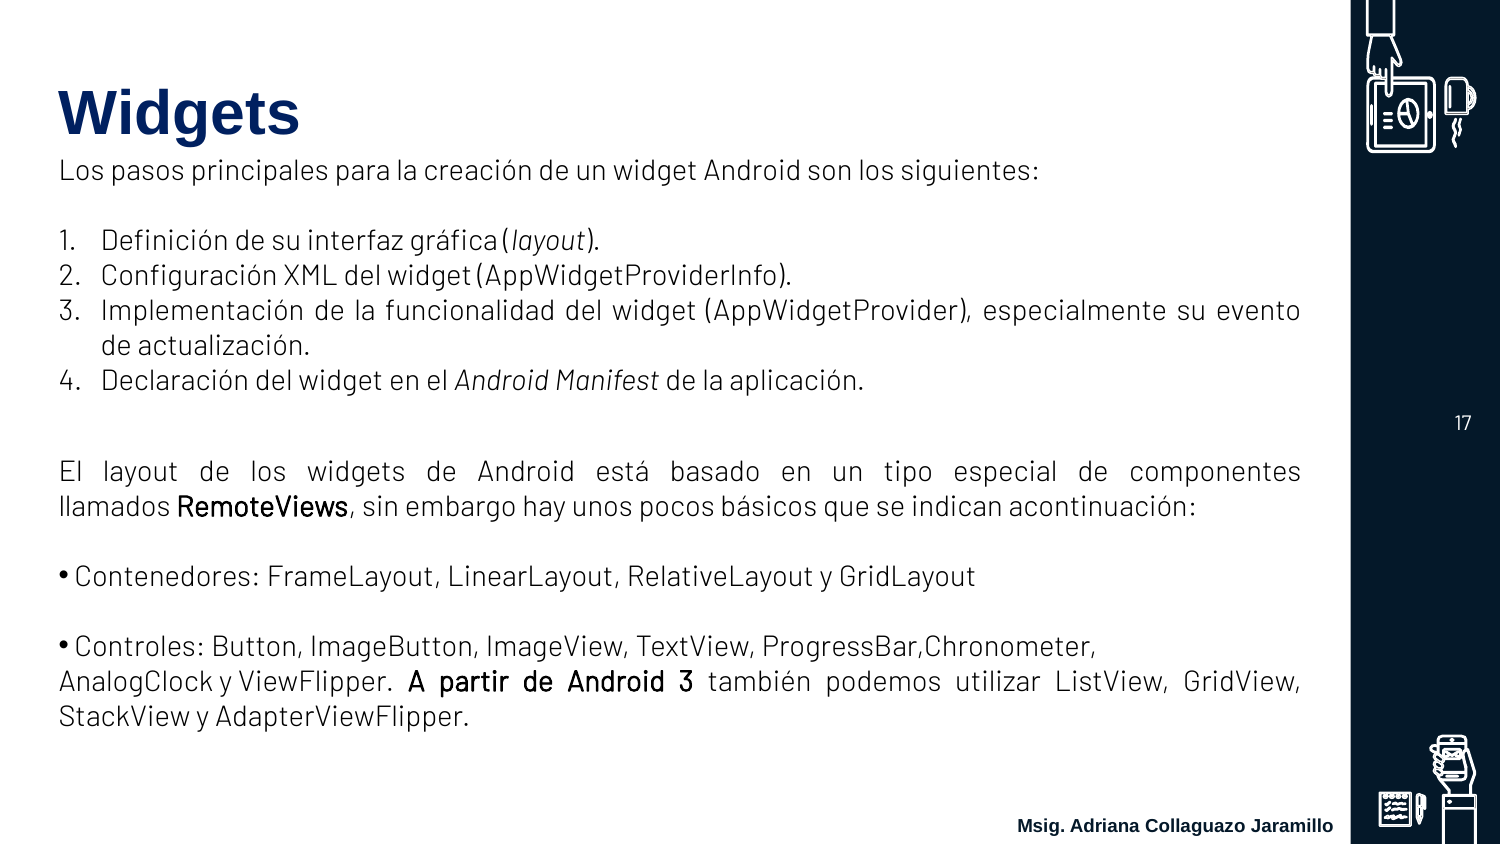

# Widgets
Los pasos principales para la creación de un widget Android son los siguientes:

Definición de su interfaz gráfica (layout).
Configuración XML del widget (AppWidgetProviderInfo).
Implementación de la funcionalidad del widget (AppWidgetProvider), especialmente su evento de actualización.
Declaración del widget en el Android Manifest de la aplicación.

17
El layout de los widgets de Android está basado en un tipo especial de componentes llamados RemoteViews, sin embargo hay unos pocos básicos que se indican acontinuación:

 Contenedores: FrameLayout, LinearLayout, RelativeLayout y GridLayout

 Controles: Button, ImageButton, ImageView, TextView, ProgressBar,Chronometer,
AnalogClock y ViewFlipper. A partir de Android 3 también podemos utilizar ListView, GridView, StackView y AdapterViewFlipper.